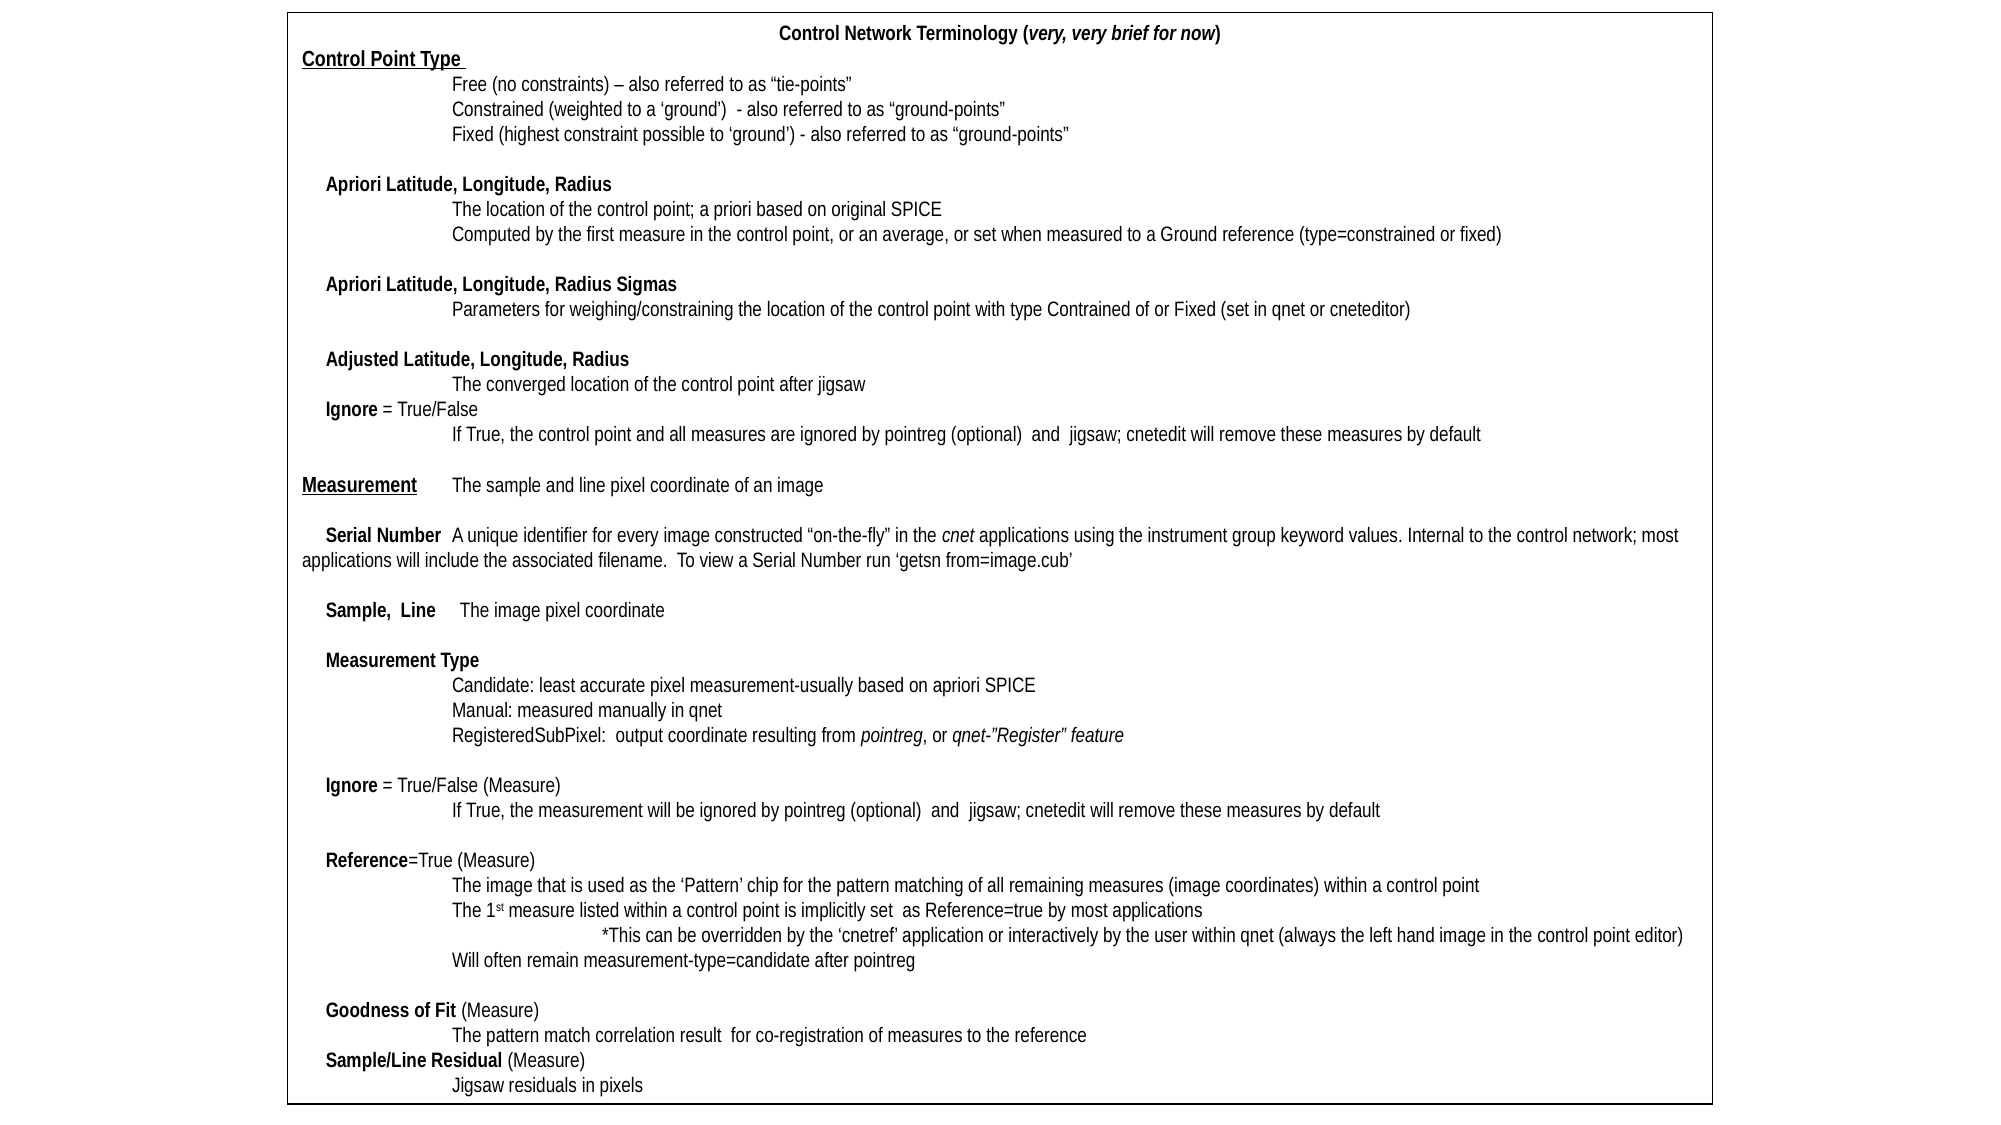

Control Network Terminology (very, very brief for now)
Control Point Type
	Free (no constraints) – also referred to as “tie-points”
	Constrained (weighted to a ‘ground’)  - also referred to as “ground-points”
	Fixed (highest constraint possible to ‘ground’) - also referred to as “ground-points”

     Apriori Latitude, Longitude, Radius
	The location of the control point; a priori based on original SPICE
	Computed by the first measure in the control point, or an average, or set when measured to a Ground reference (type=constrained or fixed)

     Apriori Latitude, Longitude, Radius Sigmas
	Parameters for weighing/constraining the location of the control point with type Contrained of or Fixed (set in qnet or cneteditor)

     Adjusted Latitude, Longitude, Radius
	The converged location of the control point after jigsaw
     Ignore = True/False
	If True, the control point and all measures are ignored by pointreg (optional)  and  jigsaw; cnetedit will remove these measures by default

Measurement 	The sample and line pixel coordinate of an image

     Serial Number 	A unique identifier for every image constructed “on-the-fly” in the cnet applications using the instrument group keyword values. Internal to the control network; most applications will include the associated filename.  To view a Serial Number run ‘getsn from=image.cub’

     Sample,  Line     The image pixel coordinate

     Measurement Type
	Candidate: least accurate pixel measurement-usually based on apriori SPICE
	Manual: measured manually in qnet
	RegisteredSubPixel:  output coordinate resulting from pointreg, or qnet-”Register” feature

     Ignore = True/False (Measure)
	If True, the measurement will be ignored by pointreg (optional)  and  jigsaw; cnetedit will remove these measures by default

     Reference=True (Measure)
	The image that is used as the ‘Pattern’ chip for the pattern matching of all remaining measures (image coordinates) within a control point
	The 1st measure listed within a control point is implicitly set  as Reference=true by most applications
		*This can be overridden by the ‘cnetref’ application or interactively by the user within qnet (always the left hand image in the control point editor)
	Will often remain measurement-type=candidate after pointreg

     Goodness of Fit (Measure)
	The pattern match correlation result  for co-registration of measures to the reference
     Sample/Line Residual (Measure)
	Jigsaw residuals in pixels